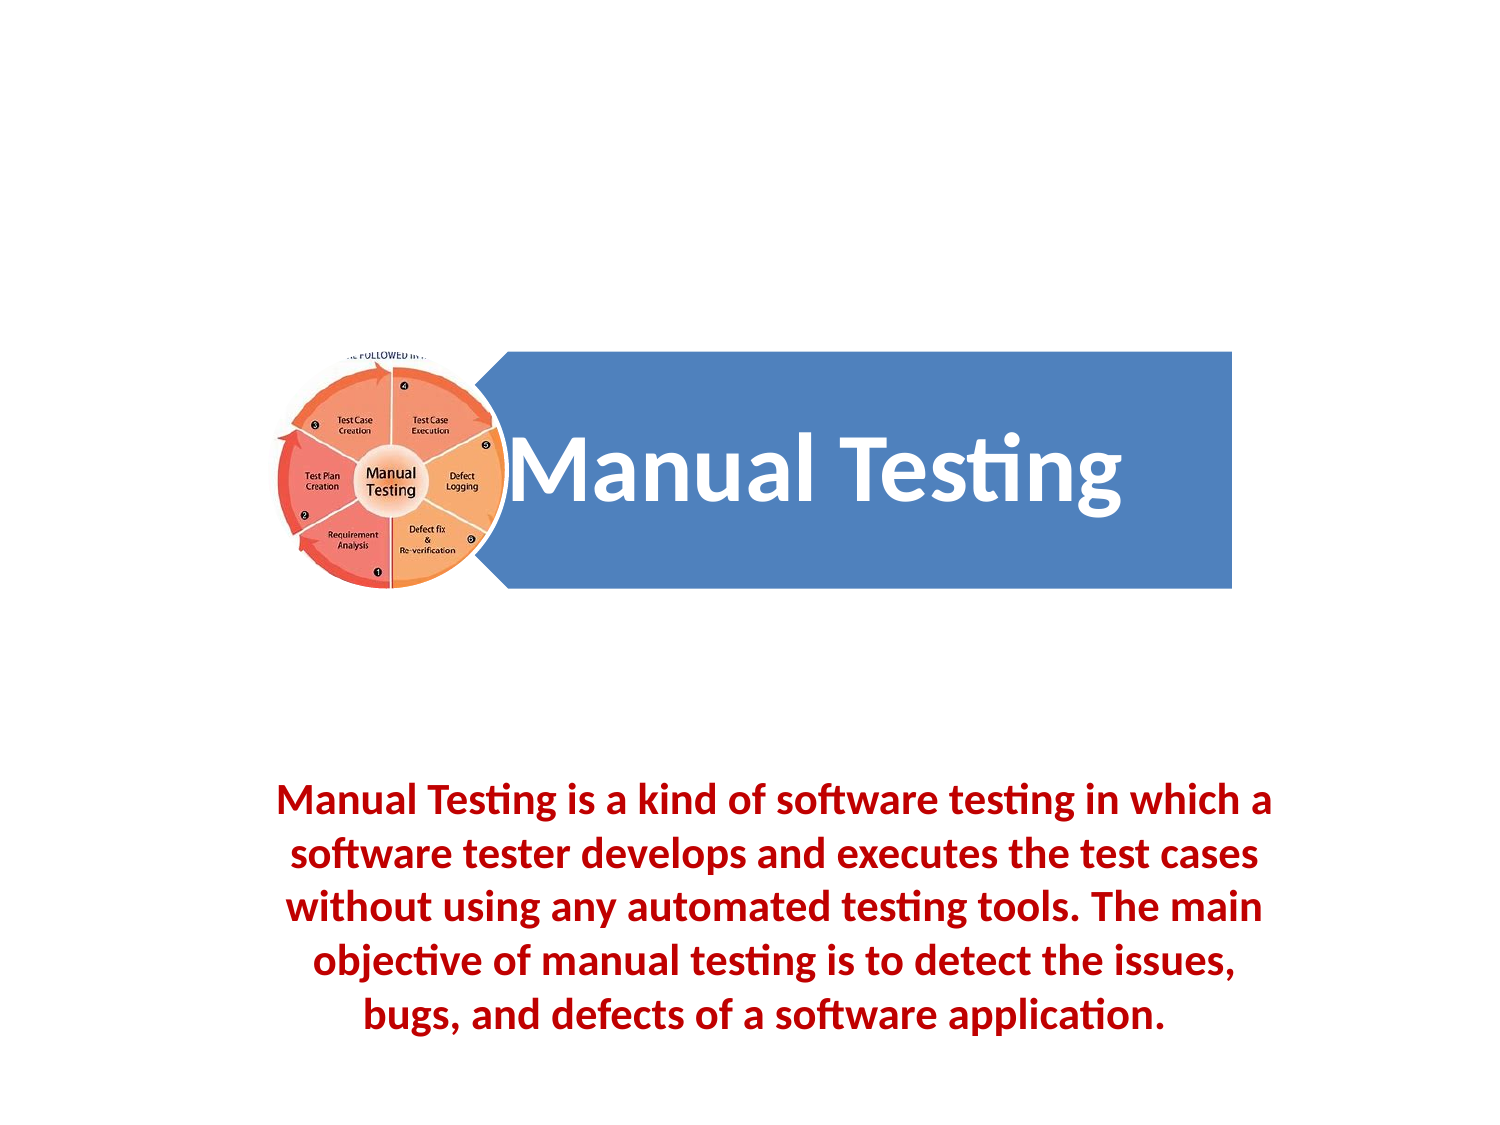

Manual Testing
Manual Testing is a kind of software testing in which a software tester develops and executes the test cases without using any automated testing tools. The main objective of manual testing is to detect the issues, bugs, and defects of a software application.